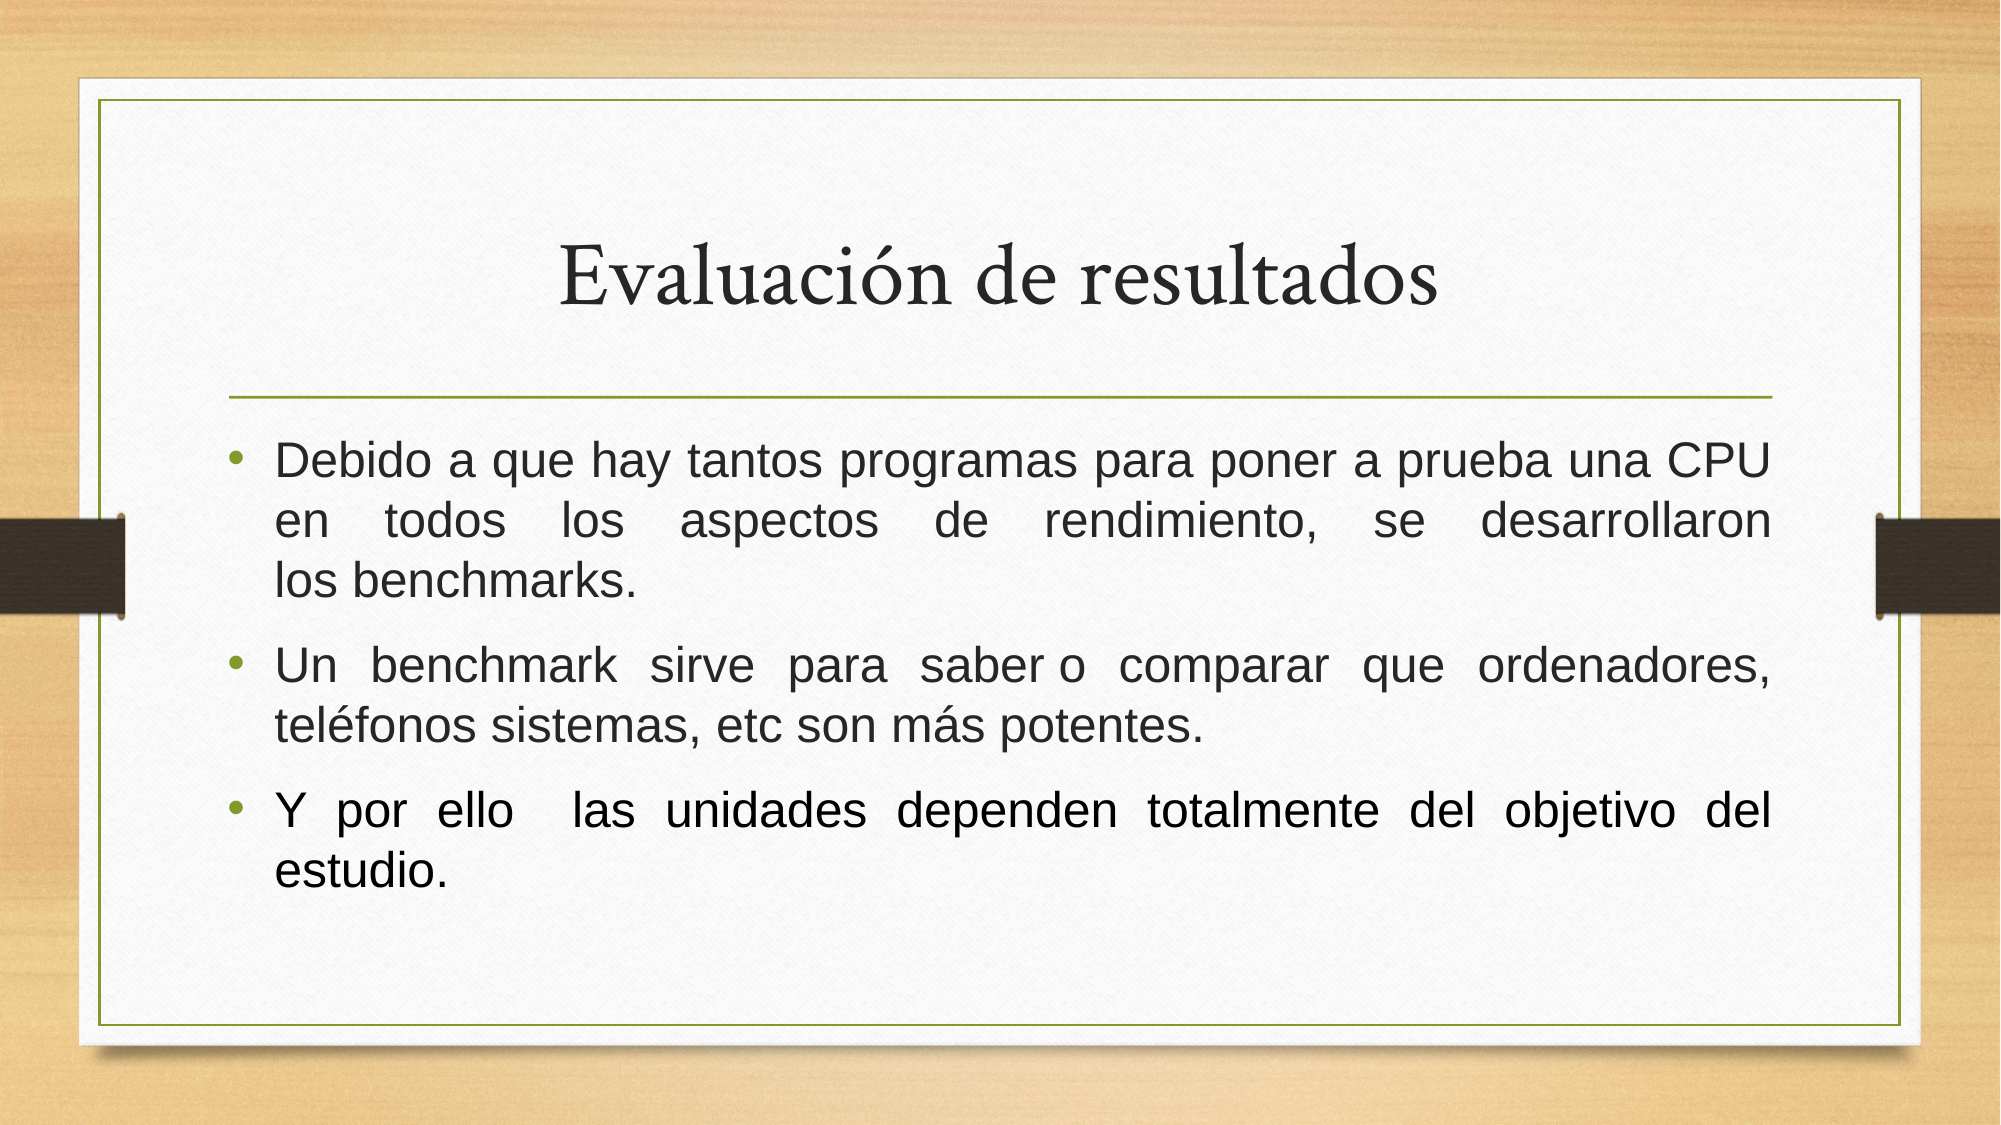

Evaluación de resultados
Debido a que hay tantos programas para poner a prueba una CPU en todos los aspectos de rendimiento, se desarrollaron los benchmarks.
Un benchmark sirve para saber o comparar que ordenadores, teléfonos sistemas, etc son más potentes.
Y por ello  las unidades dependen totalmente del objetivo del estudio.